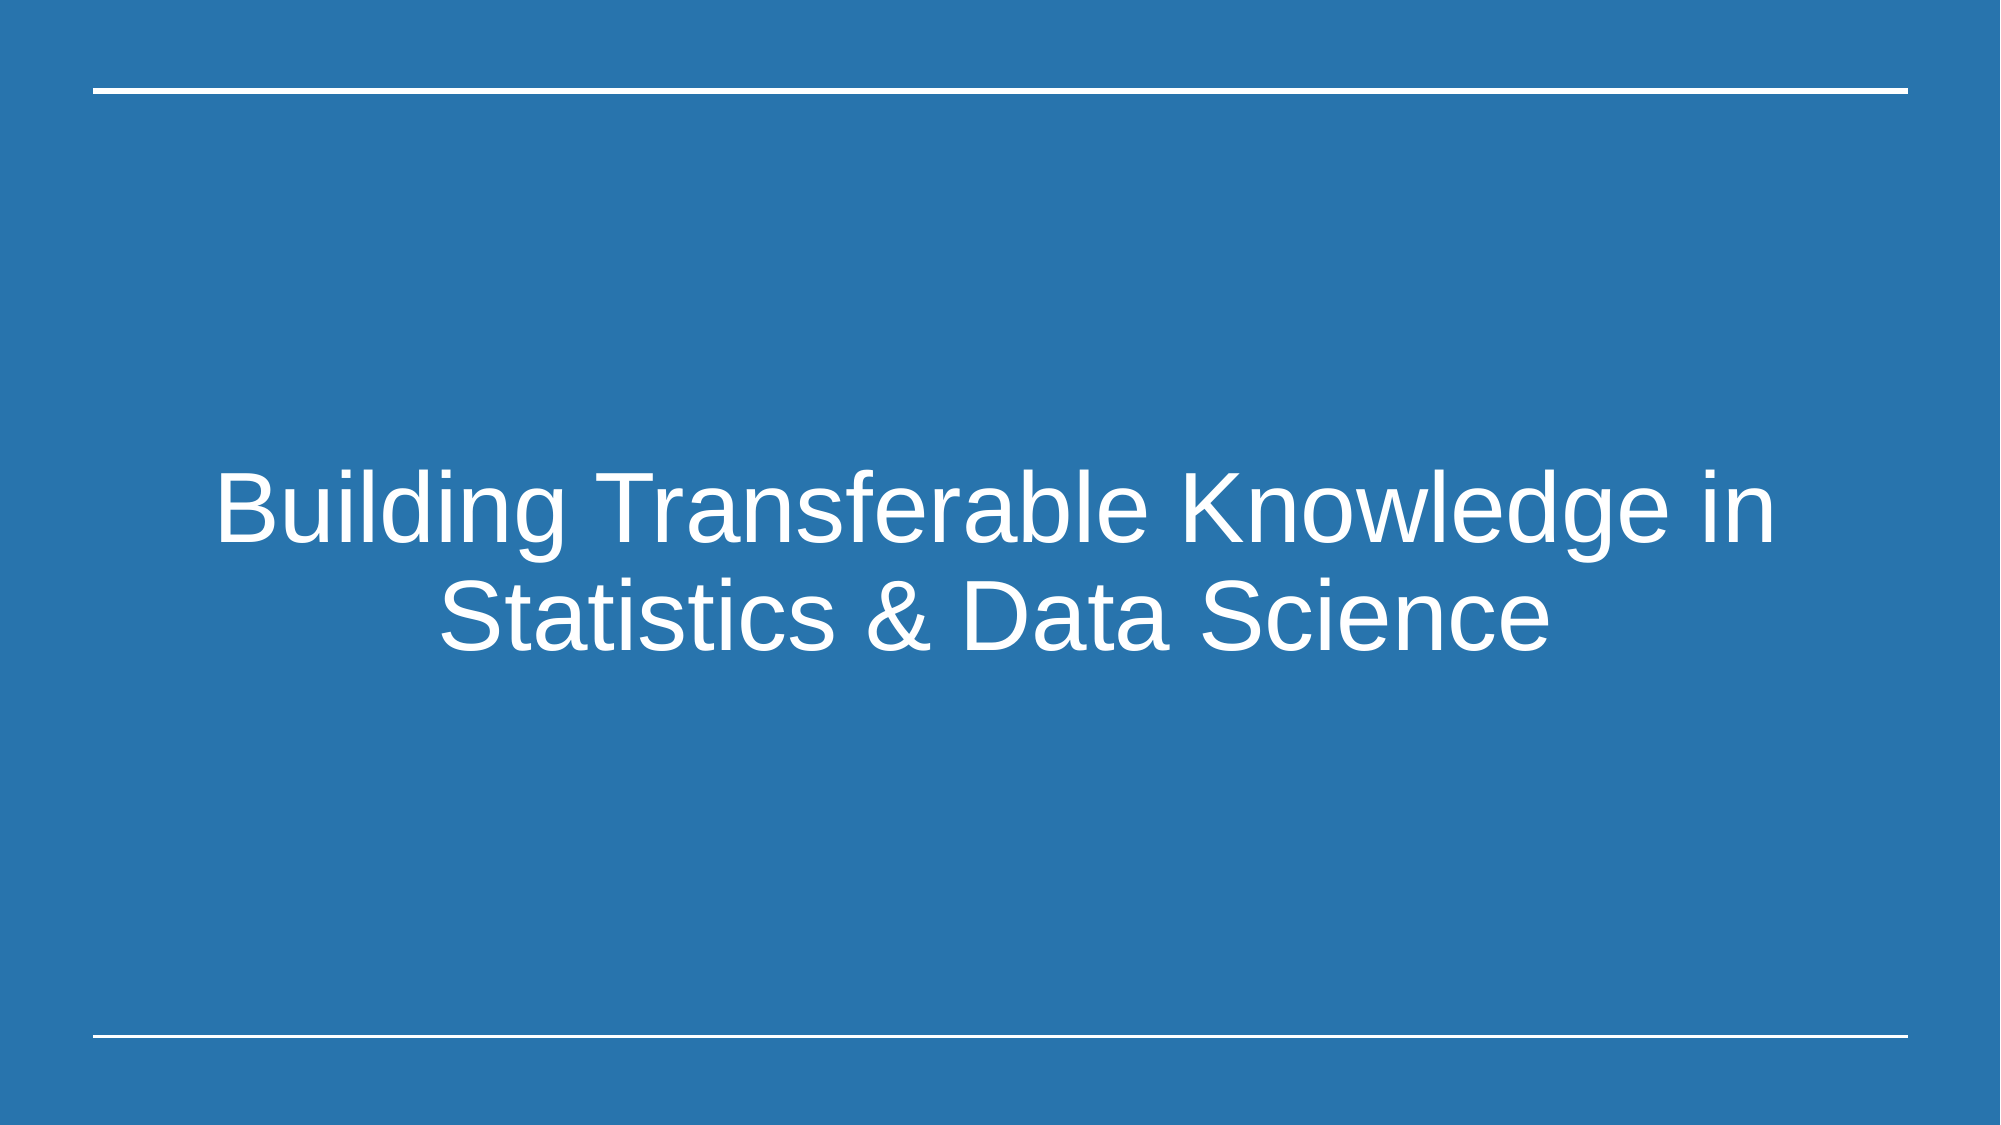

# Building Transferable Knowledge in Statistics & Data Science